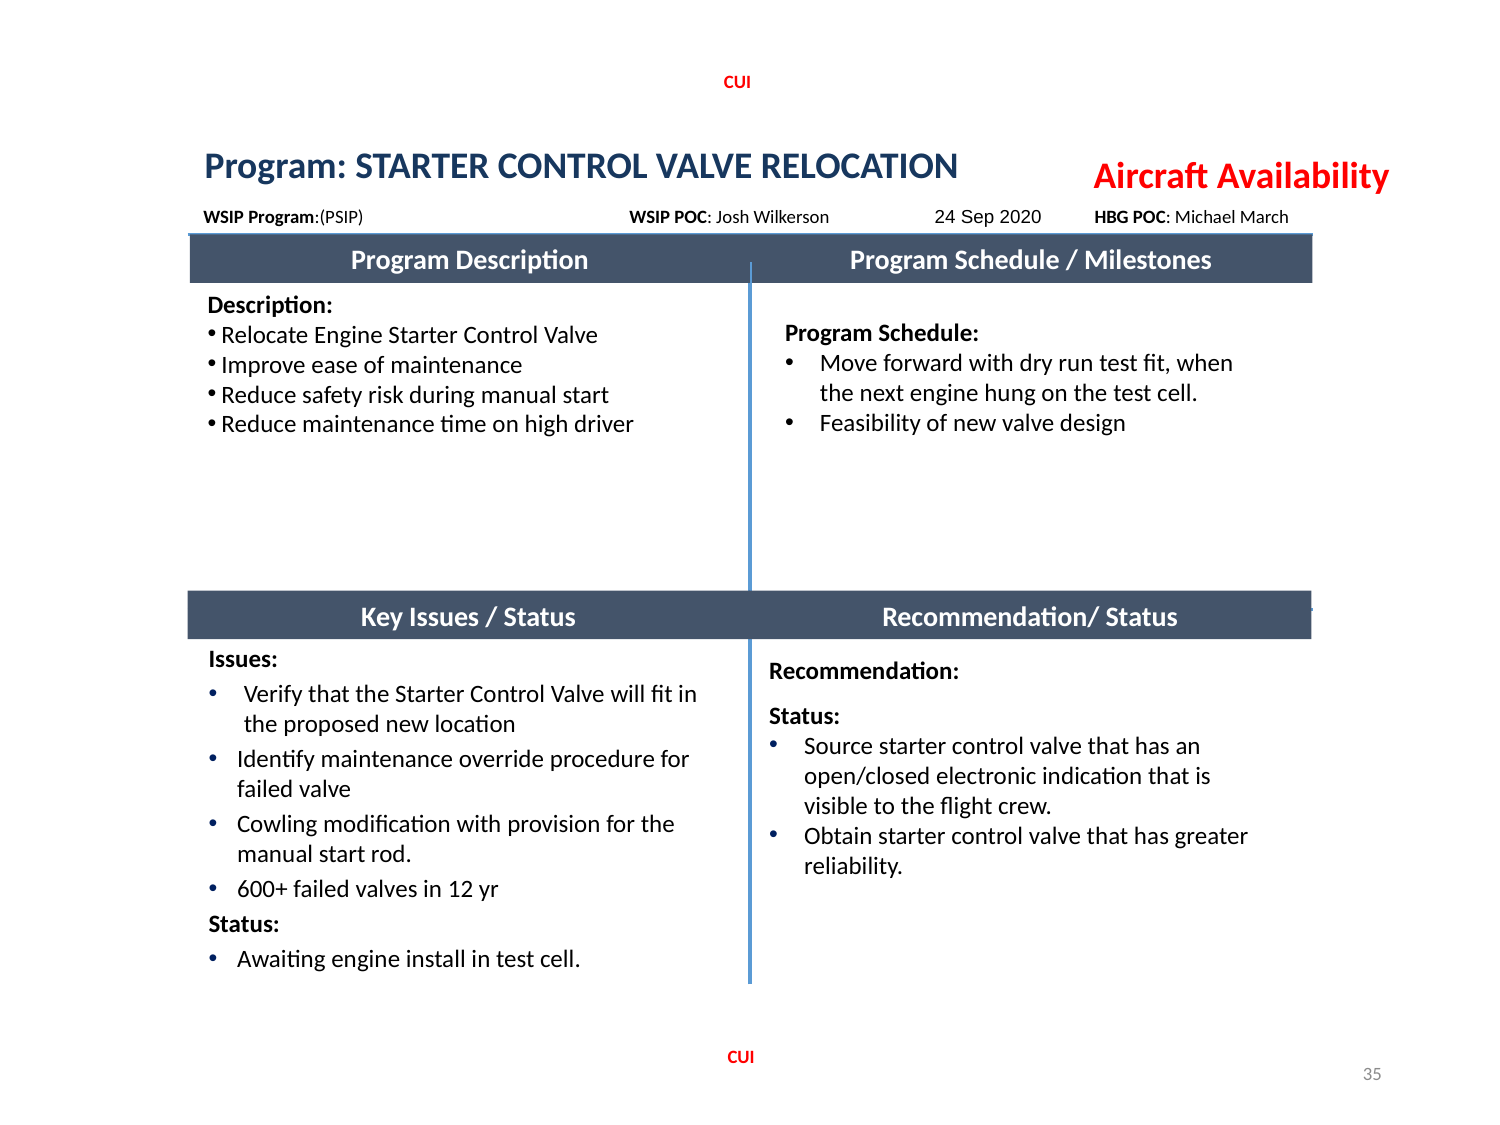

CUI
Program: STARTER CONTROL VALVE RELOCATION
Aircraft Availability
WSIP Program:(PSIP)
WSIP POC: Josh Wilkerson	 24 Sep 2020
HBG POC: Michael March
Program Description
Program Schedule / Milestones
Description:
Relocate Engine Starter Control Valve
Improve ease of maintenance
Reduce safety risk during manual start
Reduce maintenance time on high driver

Program Schedule:
Move forward with dry run test fit, when the next engine hung on the test cell.
Feasibility of new valve design

Key Issues / Status
Recommendation/ Status
Recommendation:
Status:
Source starter control valve that has an open/closed electronic indication that is visible to the flight crew.
Obtain starter control valve that has greater reliability.

Issues:
Verify that the Starter Control Valve will fit in the proposed new location
Identify maintenance override procedure for failed valve
Cowling modification with provision for the manual start rod.
600+ failed valves in 12 yr
Status:
Awaiting engine install in test cell.
CUI
35